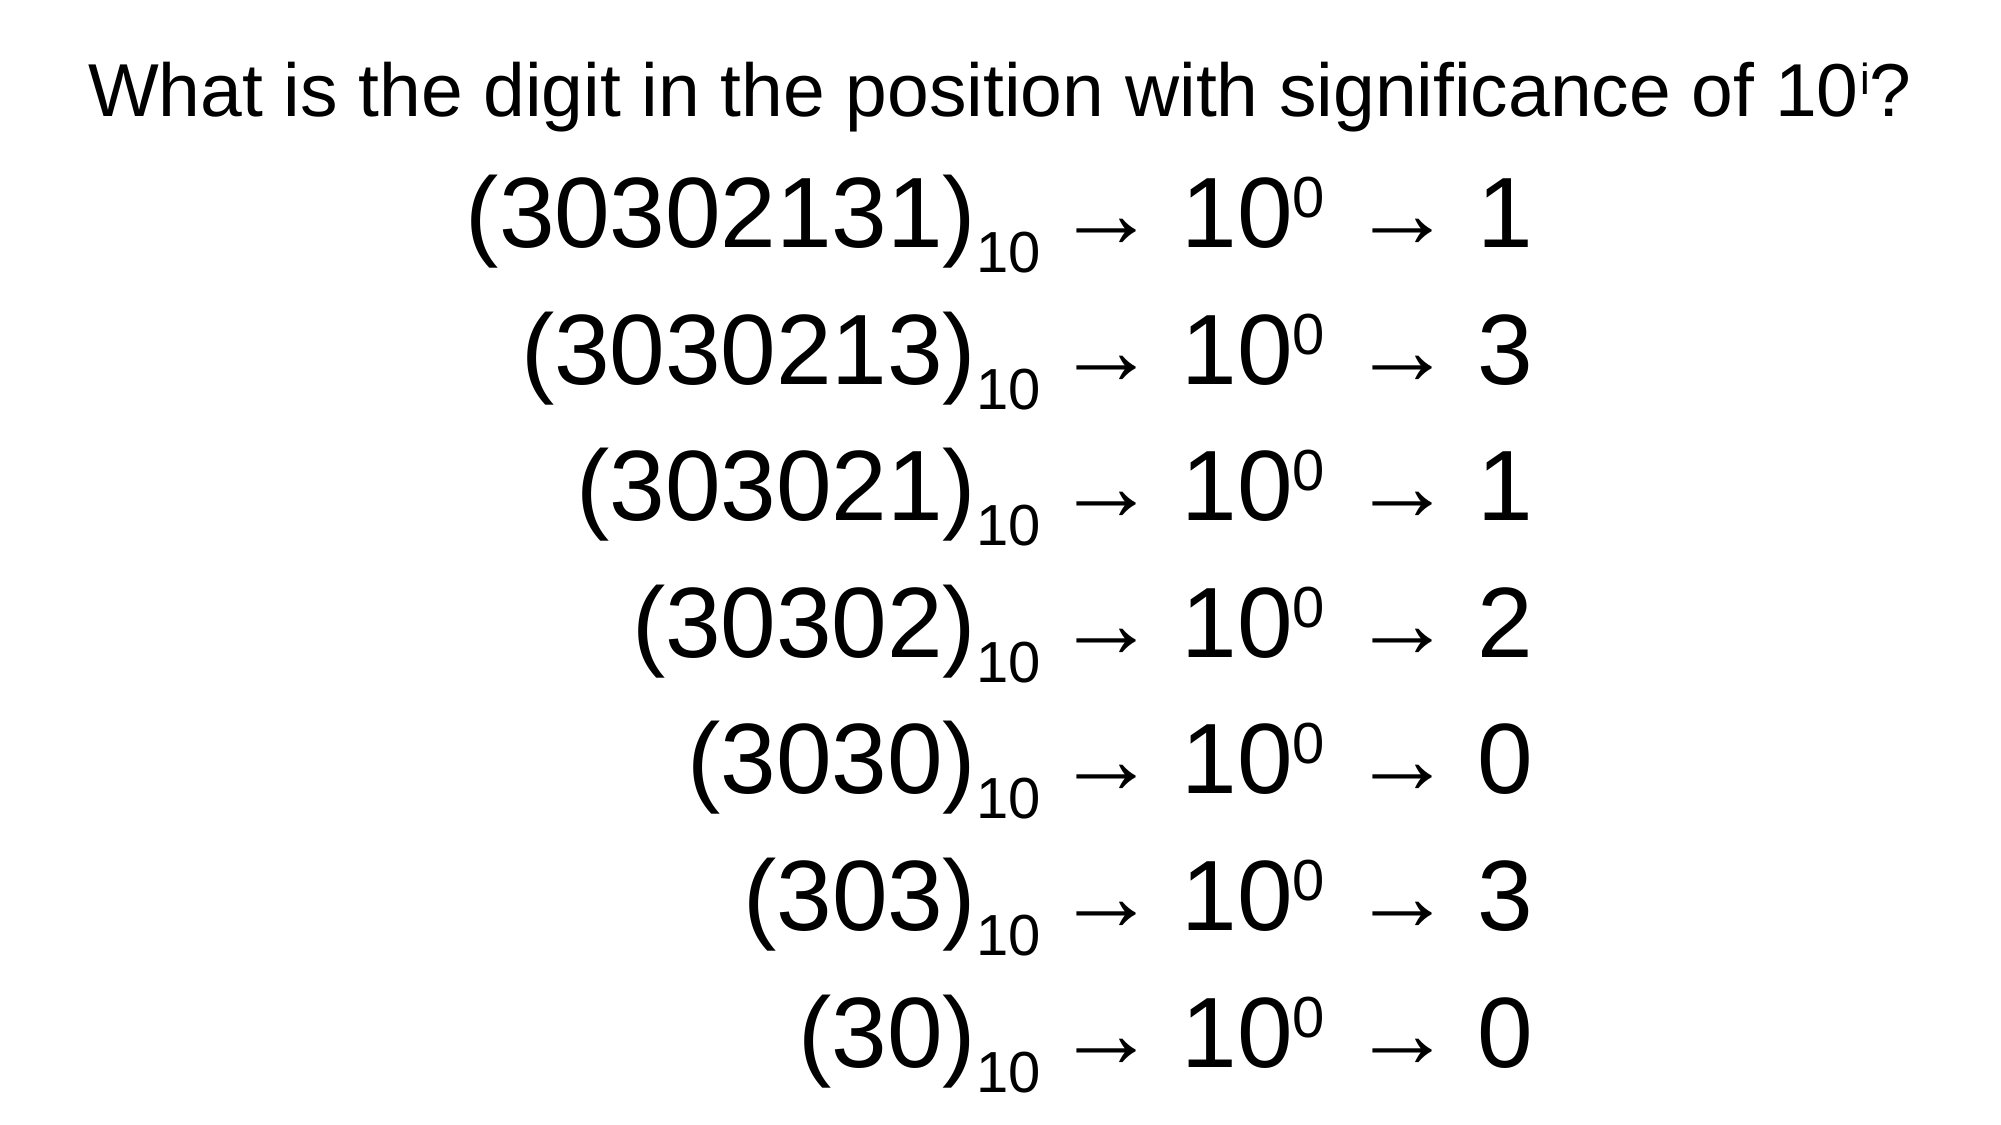

What is the digit in the position with significance of 10i?
(30302131)10 → 100 → 1
(3030213)10 → 100 → 3
(303021)10 → 100 → 1
(30302)10 → 100 → 2
(3030)10 → 100 → 0
(303)10 → 100 → 3
(30)10 → 100 → 0
(3)10 → 100 → 3